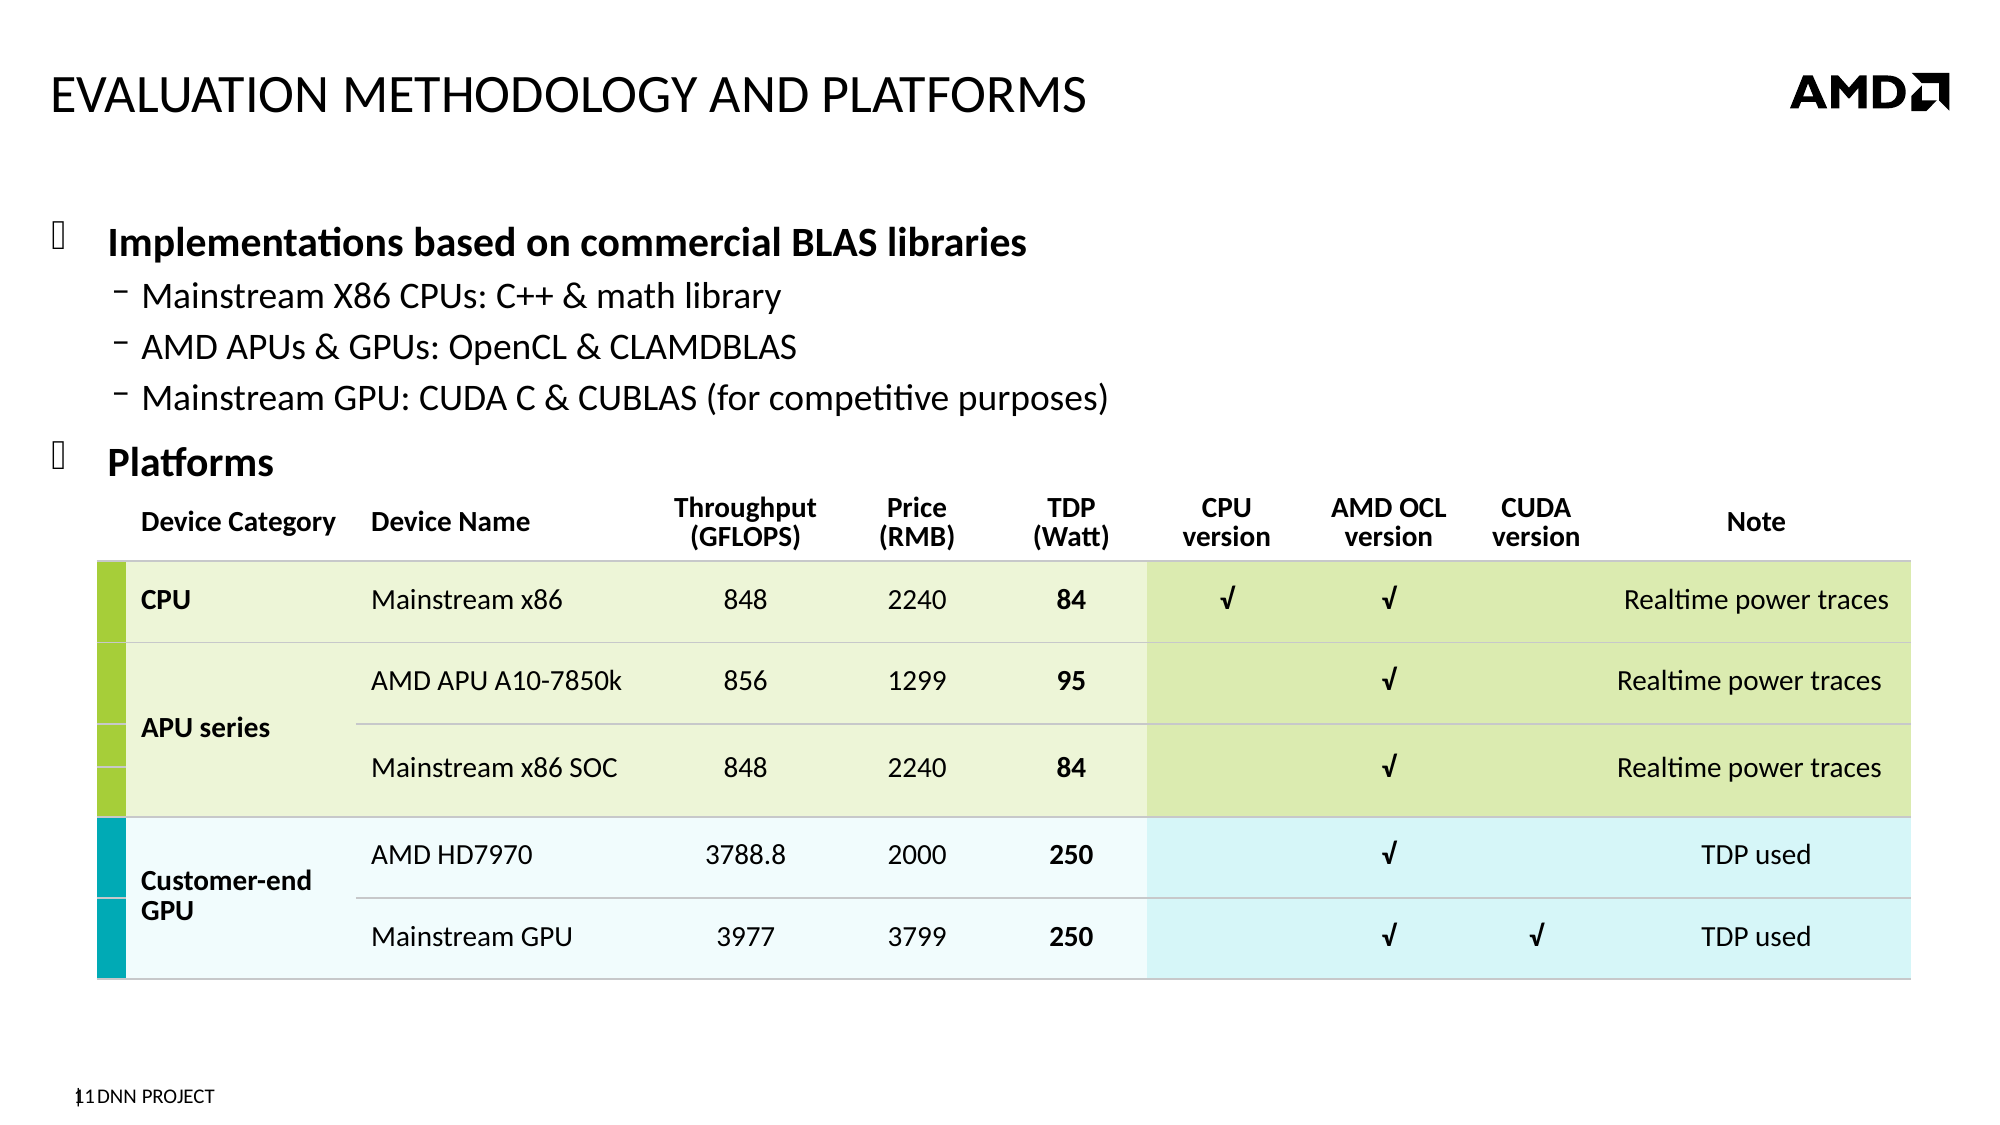

# Evaluation methodology and platforms

Implementations based on commercial BLAS libraries
Mainstream X86 CPUs: C++ & math library
AMD APUs & GPUs: OpenCL & CLAMDBLAS
Mainstream GPU: CUDA C & CUBLAS (for competitive purposes)
Platforms

|  | Device Category | Device Name | Throughput (GFLOPS) | Price (RMB) | TDP (Watt) | CPU version | AMD OCL version | CUDA version | Note |
| --- | --- | --- | --- | --- | --- | --- | --- | --- | --- |
|  | CPU | Mainstream x86 | 848 | 2240 | 84 | √ | √ |  | Realtime power traces |
|  | APU series | AMD APU A10-7850k | 856 | 1299 | 95 |  | √ |  | Realtime power traces |
|  |  | Mainstream x86 SOC | 848 | 2240 | 84 |  | √ |  | Realtime power traces |
|  |  |  |  |  |  |  |  |  |  |
|  | Customer-end GPU | AMD HD7970 | 3788.8 | 2000 | 250 |  | √ |  | TDP used |
|  |  | Mainstream GPU | 3977 | 3799 | 250 |  | √ | √ | TDP used |